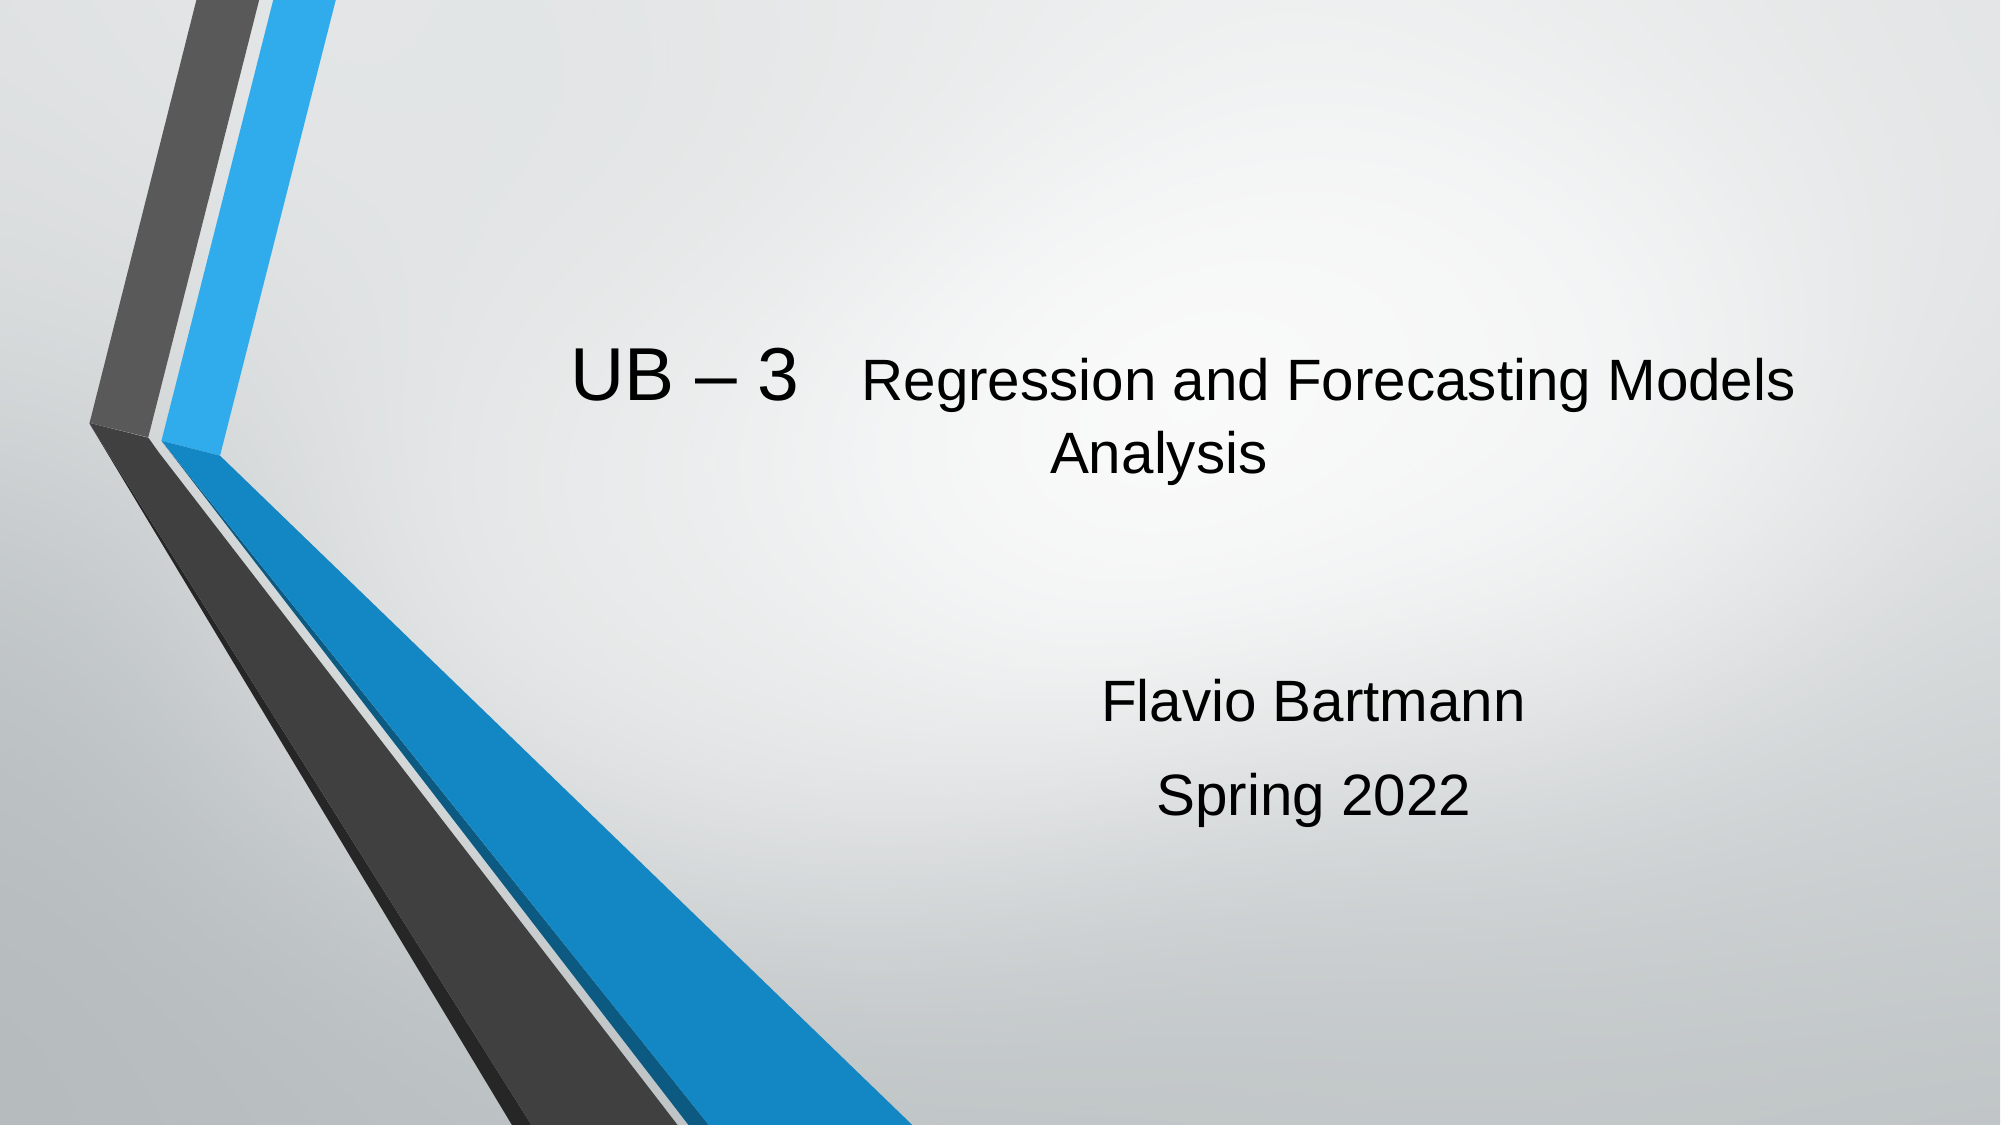

# UB – 3   Regression and Forecasting Models Analysis
Flavio Bartmann
Spring 2022